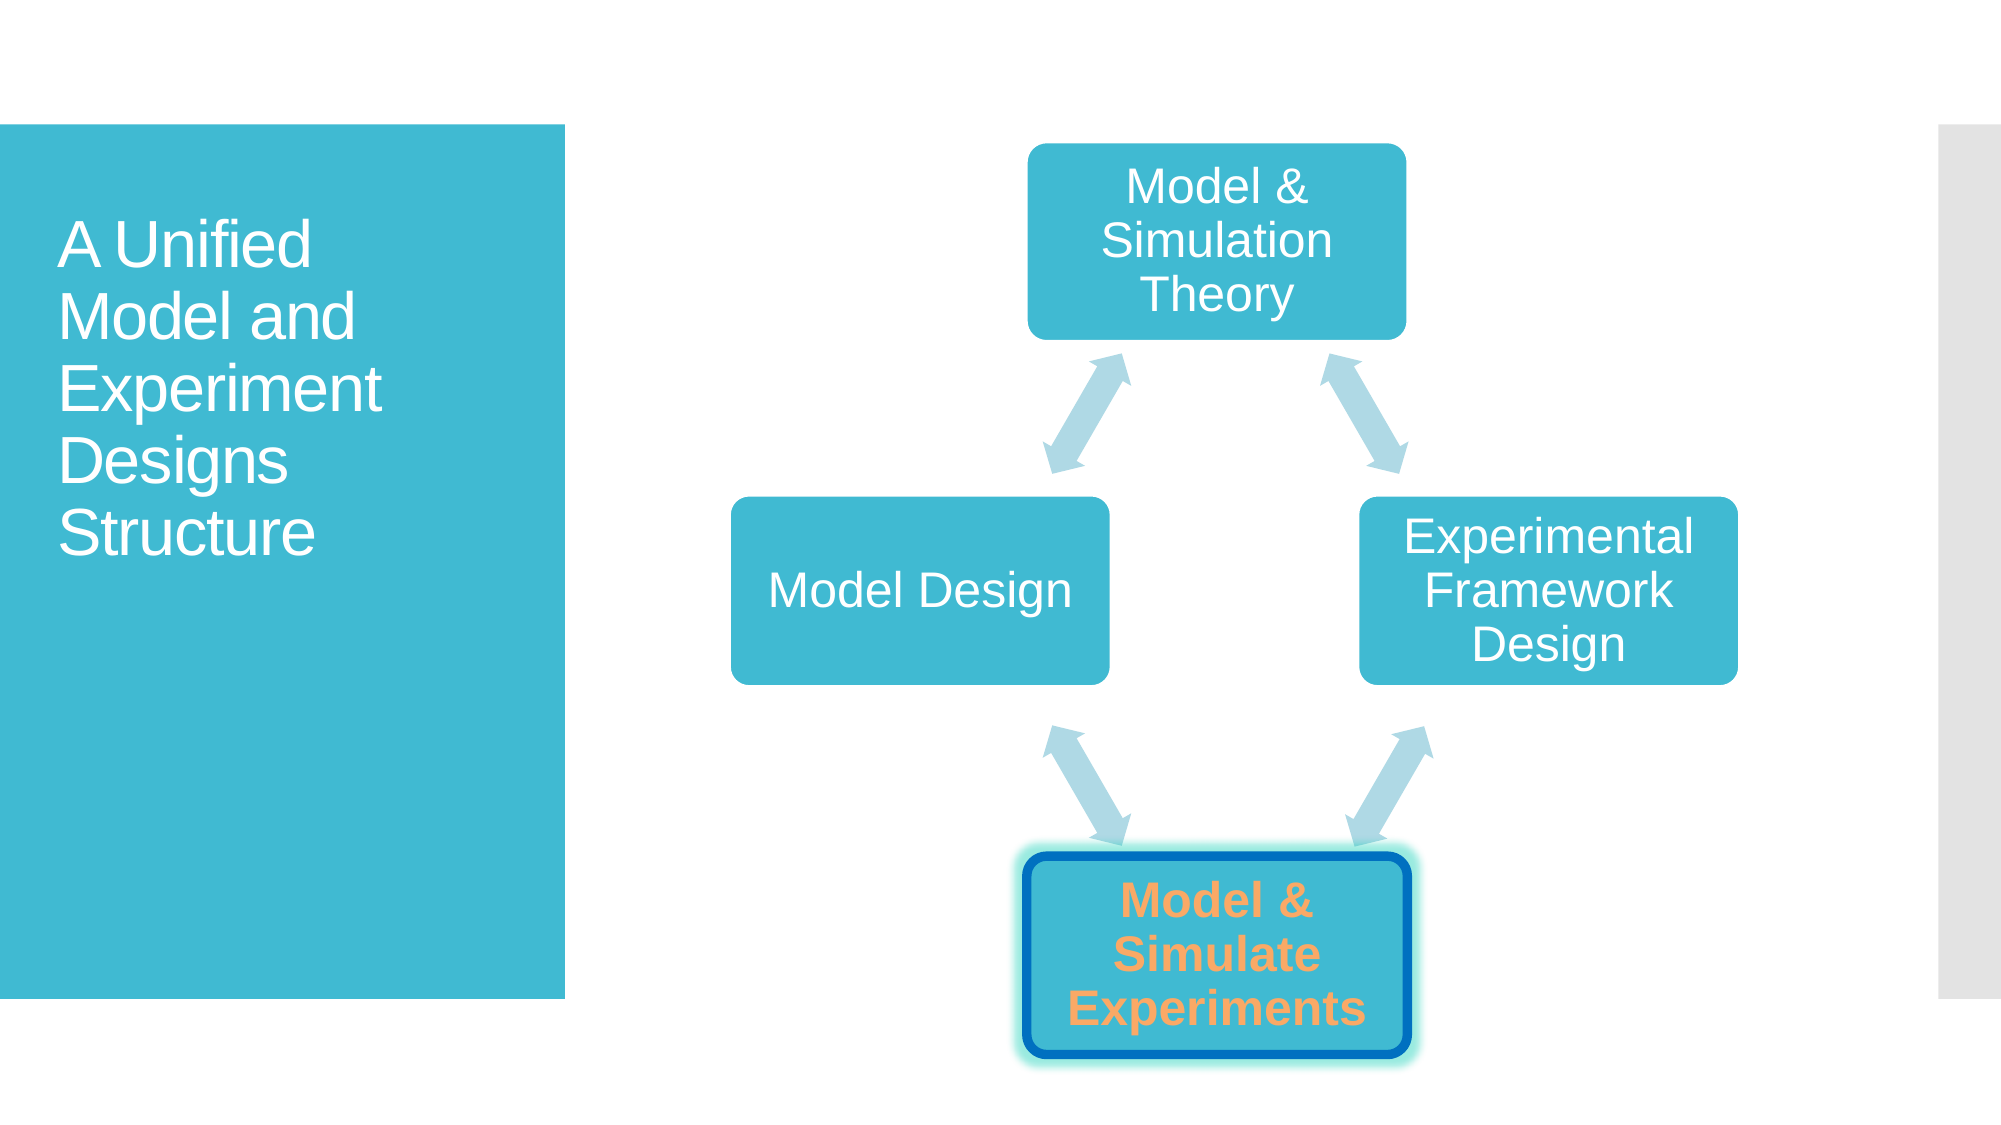

Model & Simulation Theory
# A Unified Model and Experiment Designs Structure

Model Design
Experimental Framework Design

Model & Simulate Experiments